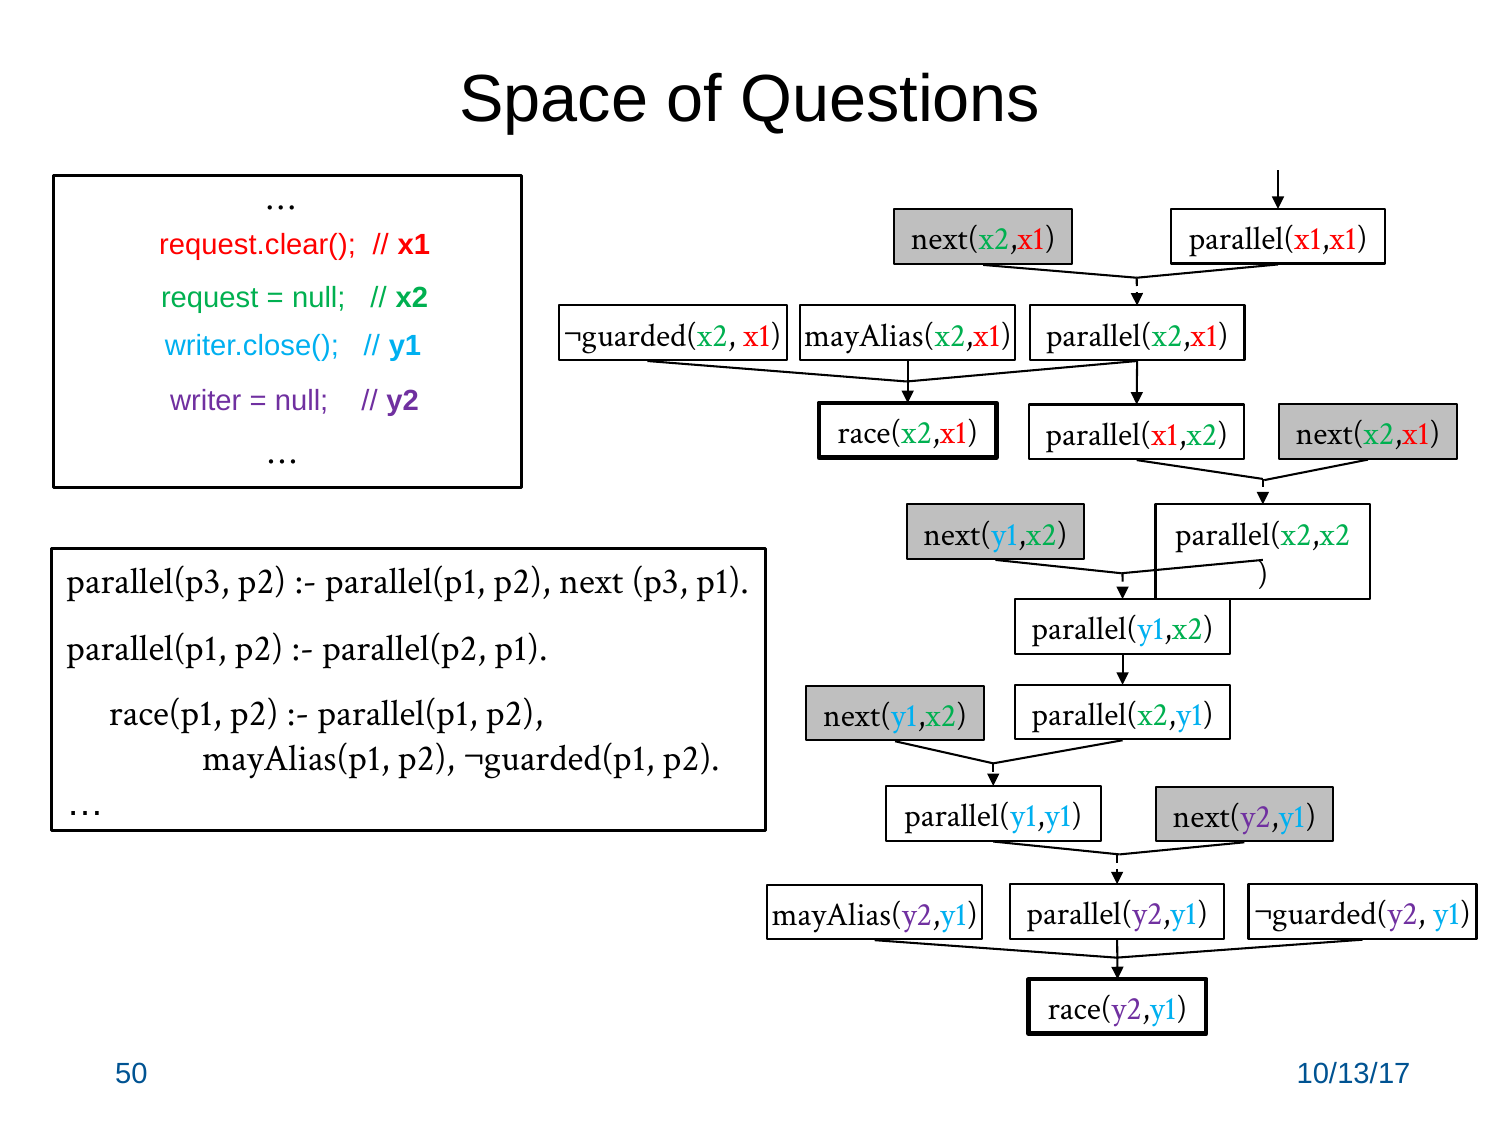

# Space of Questions
…
 request.clear();  // x1
 request = null;   // x2
 writer.close();   // y1
 writer = null;    // y2
…
parallel(x1,x1)
next(x2,x1)
¬guarded(x2, x1)
mayAlias(x2,x1)
parallel(x2,x1)
race(x2,x1)
next(x2,x1)
parallel(x1,x2)
next(y1,x2)
parallel(x2,x2)
parallel(y1,x2)
parallel(x2,y1)
next(y1,x2)
parallel(y1,y1)
next(y2,y1)
parallel(y2,y1)
mayAlias(y2,y1)
¬guarded(y2, y1)
race(y2,y1)

parallel(p3, p2) :- parallel(p1, p2), next (p3, p1).
parallel(p1, p2) :- parallel(p2, p1).

     race(p1, p2) :- parallel(p1, p2),
                mayAlias(p1, p2), ¬guarded(p1, p2).
…
50
10/13/17